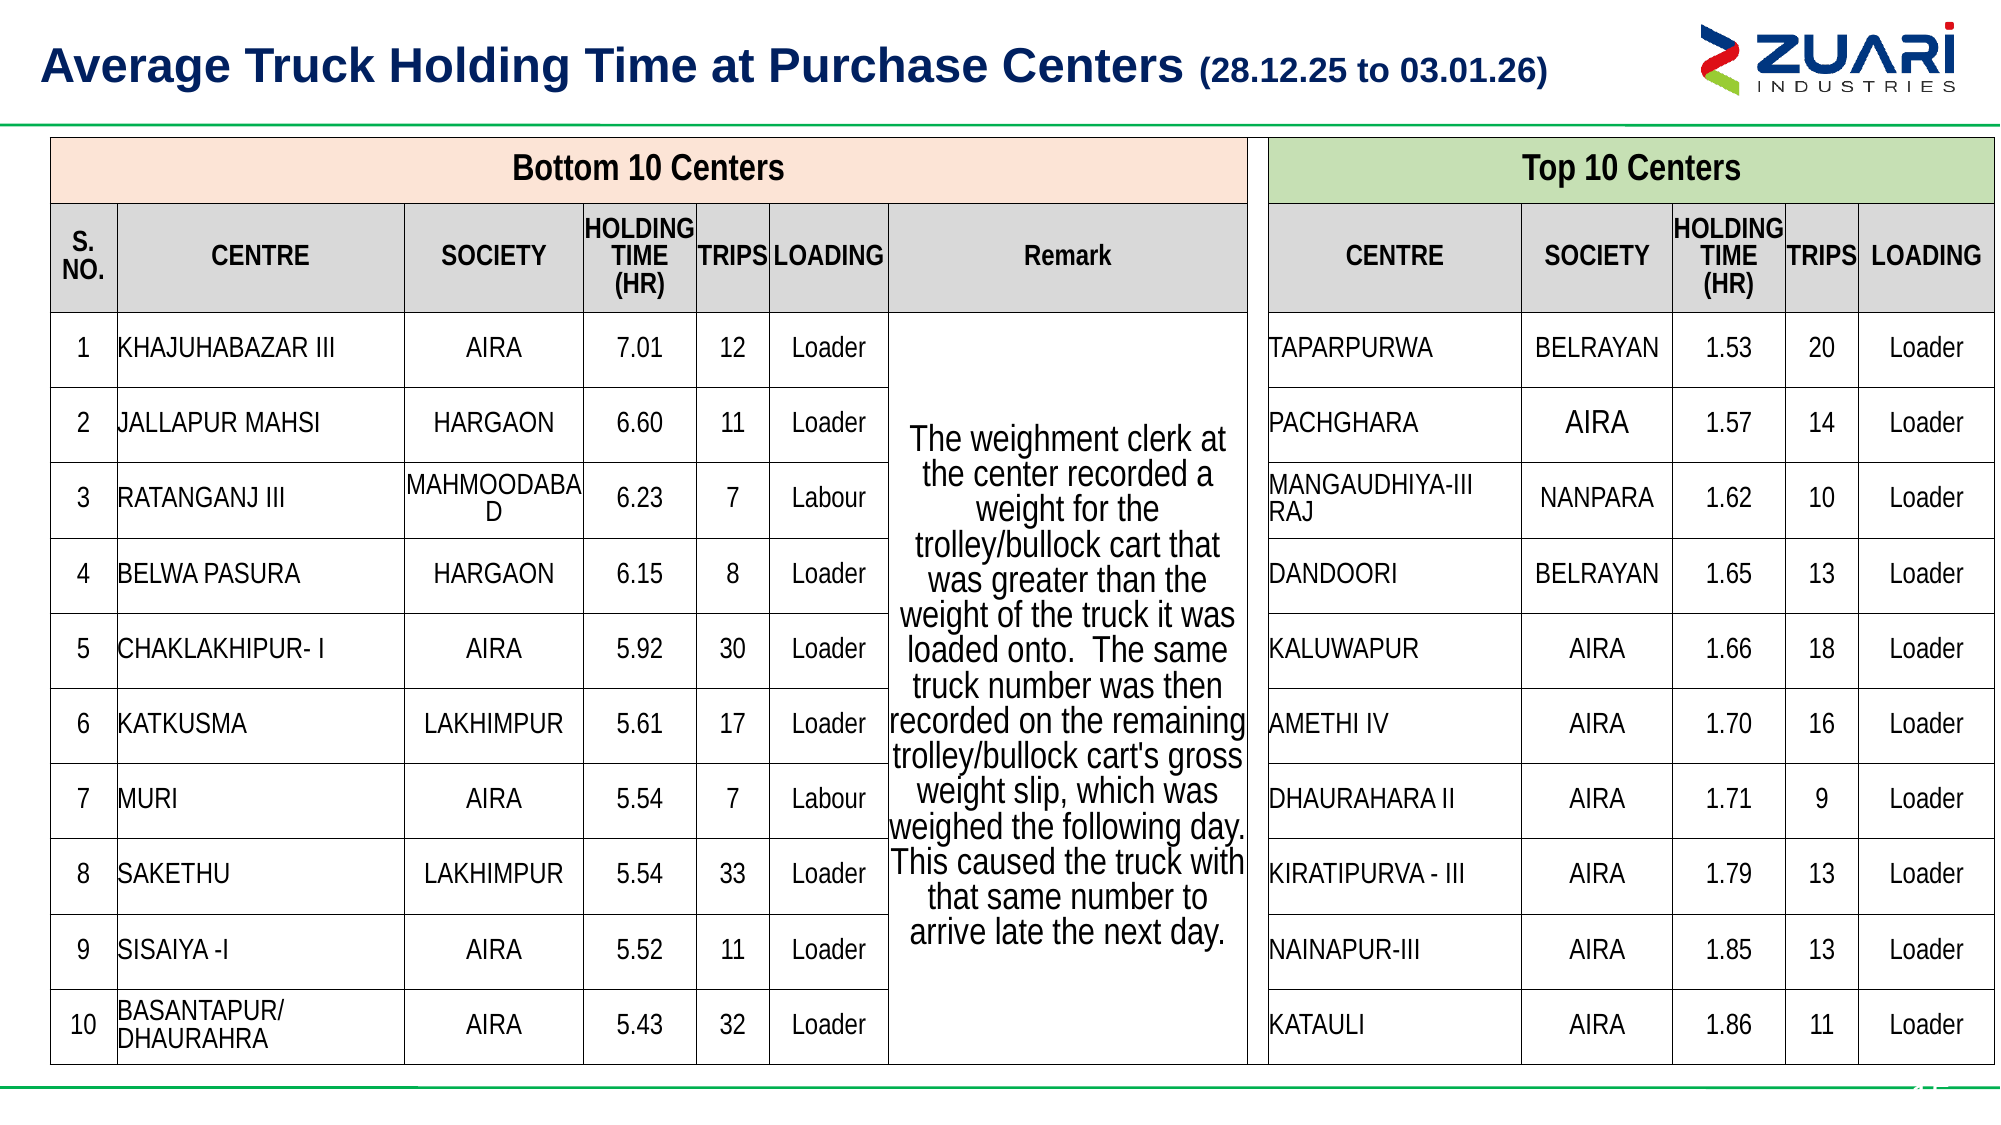

# Average Truck Holding Time at Purchase Centers (28.12.25 to 03.01.26)
| Bottom 10 Centers |  |  |  |  |  |  |  | Top 10 Centers |  |  |  |  |
| --- | --- | --- | --- | --- | --- | --- | --- | --- | --- | --- | --- | --- |
| S. NO. | CENTRE | SOCIETY | HOLDING TIME (HR) | TRIPS | LOADING | Remark |  | CENTRE | SOCIETY | HOLDING TIME (HR) | TRIPS | LOADING |
| 1 | KHAJUHABAZAR III | AIRA | 7.01 | 12 | Loader | The weighment clerk at the center recorded a weight for the trolley/bullock cart that was greater than the weight of the truck it was loaded onto. The same truck number was then recorded on the remaining trolley/bullock cart's gross weight slip, which was weighed the following day. This caused the truck with that same number to arrive late the next day. |  | TAPARPURWA | BELRAYAN | 1.53 | 20 | Loader |
| 2 | JALLAPUR MAHSI | HARGAON | 6.60 | 11 | Loader |  |  | PACHGHARA | AIRA | 1.57 | 14 | Loader |
| 3 | RATANGANJ III | MAHMOODABAD | 6.23 | 7 | Labour |  |  | MANGAUDHIYA-III RAJ | NANPARA | 1.62 | 10 | Loader |
| 4 | BELWA PASURA | HARGAON | 6.15 | 8 | Loader |  |  | DANDOORI | BELRAYAN | 1.65 | 13 | Loader |
| 5 | CHAKLAKHIPUR- I | AIRA | 5.92 | 30 | Loader |  |  | KALUWAPUR | AIRA | 1.66 | 18 | Loader |
| 6 | KATKUSMA | LAKHIMPUR | 5.61 | 17 | Loader |  |  | AMETHI IV | AIRA | 1.70 | 16 | Loader |
| 7 | MURI | AIRA | 5.54 | 7 | Labour |  |  | DHAURAHARA II | AIRA | 1.71 | 9 | Loader |
| 8 | SAKETHU | LAKHIMPUR | 5.54 | 33 | Loader |  |  | KIRATIPURVA - III | AIRA | 1.79 | 13 | Loader |
| 9 | SISAIYA -I | AIRA | 5.52 | 11 | Loader |  |  | NAINAPUR-III | AIRA | 1.85 | 13 | Loader |
| 10 | BASANTAPUR/DHAURAHRA | AIRA | 5.43 | 32 | Loader |  |  | KATAULI | AIRA | 1.86 | 11 | Loader |
15